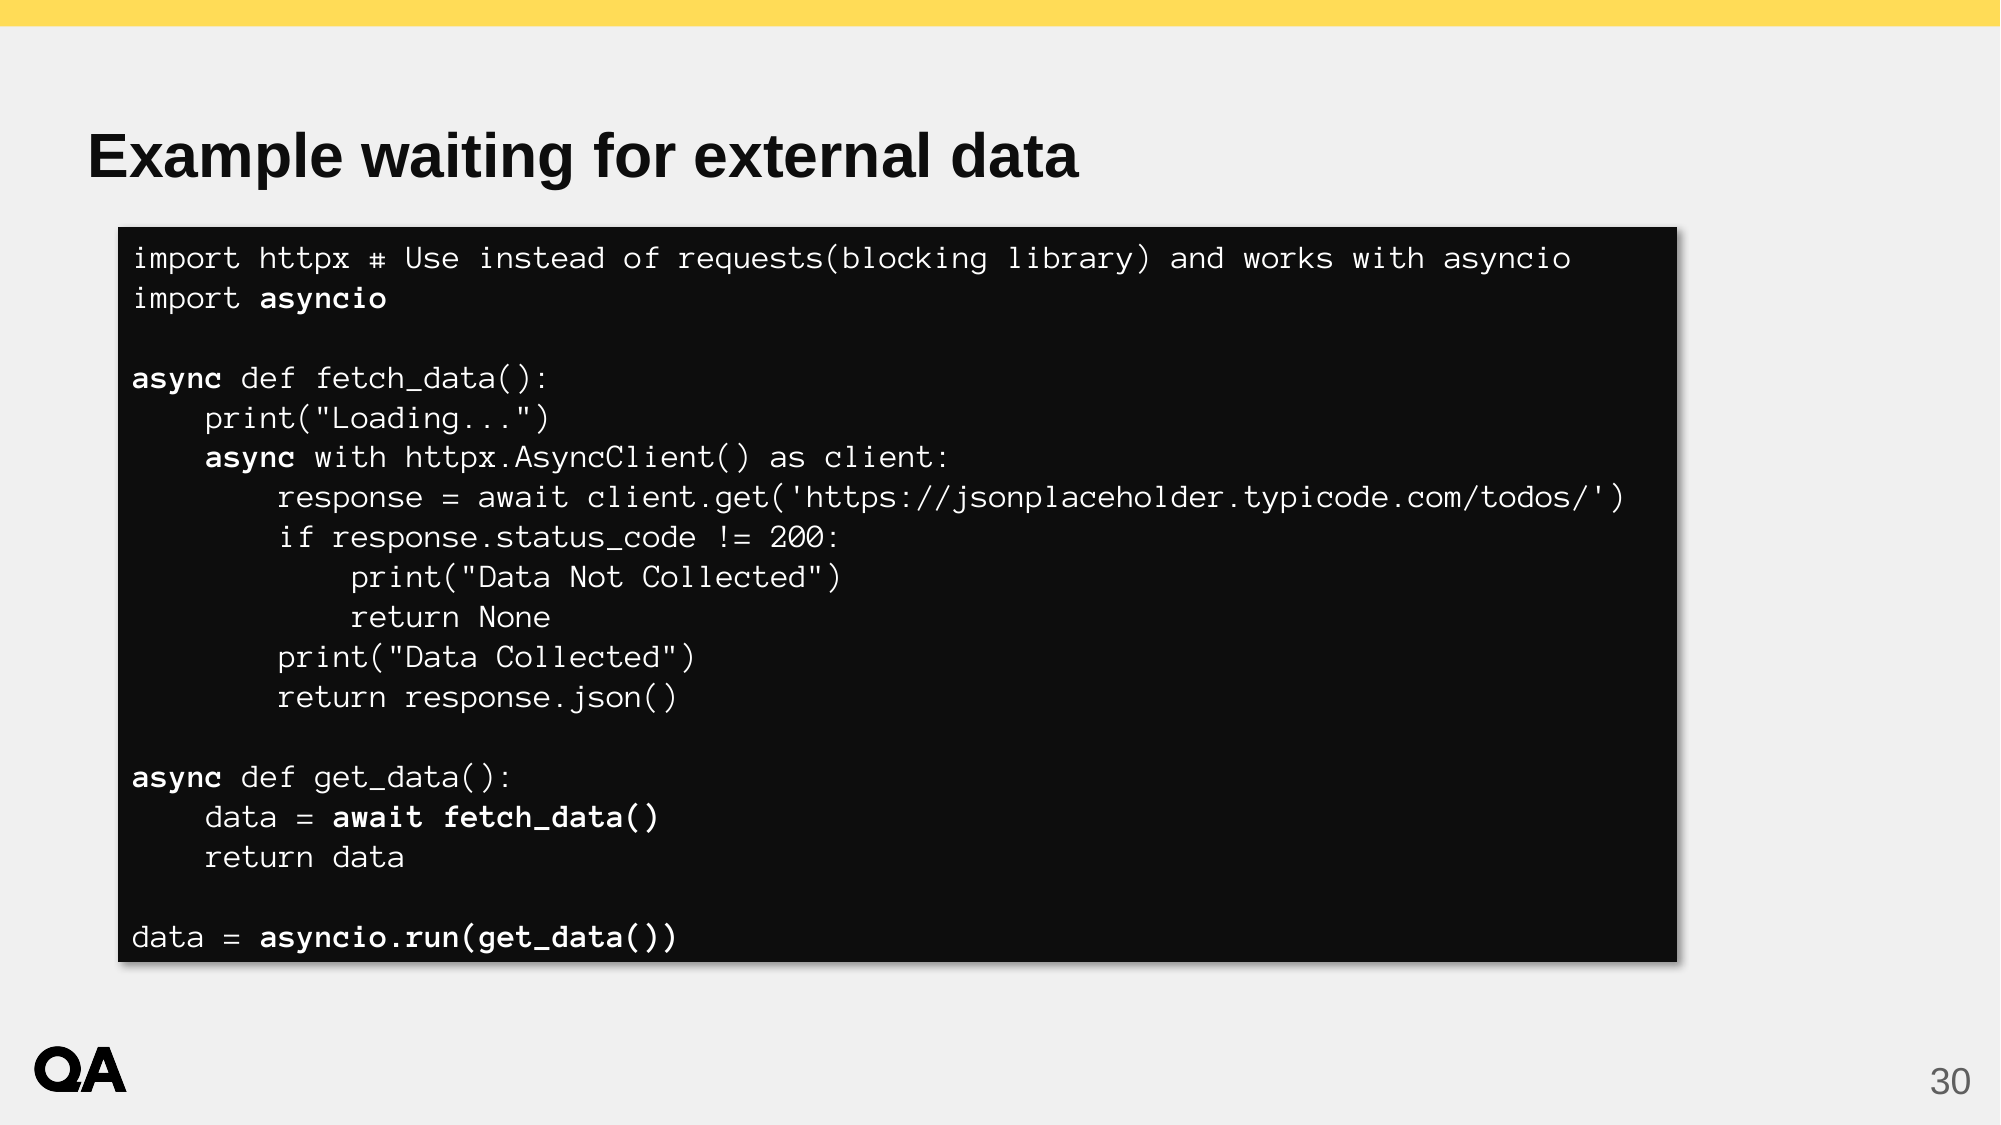

# Example waiting for external data
import httpx # Use instead of requests(blocking library) and works with asyncio
import asyncio

async def fetch_data():
    print("Loading...")
    async with httpx.AsyncClient() as client:
        response = await client.get('https://jsonplaceholder.typicode.com/todos/')
        if response.status_code != 200:
            print("Data Not Collected")
            return None
        print("Data Collected")
        return response.json()

async def get_data():
    data = await fetch_data()
    return data

data = asyncio.run(get_data())

30